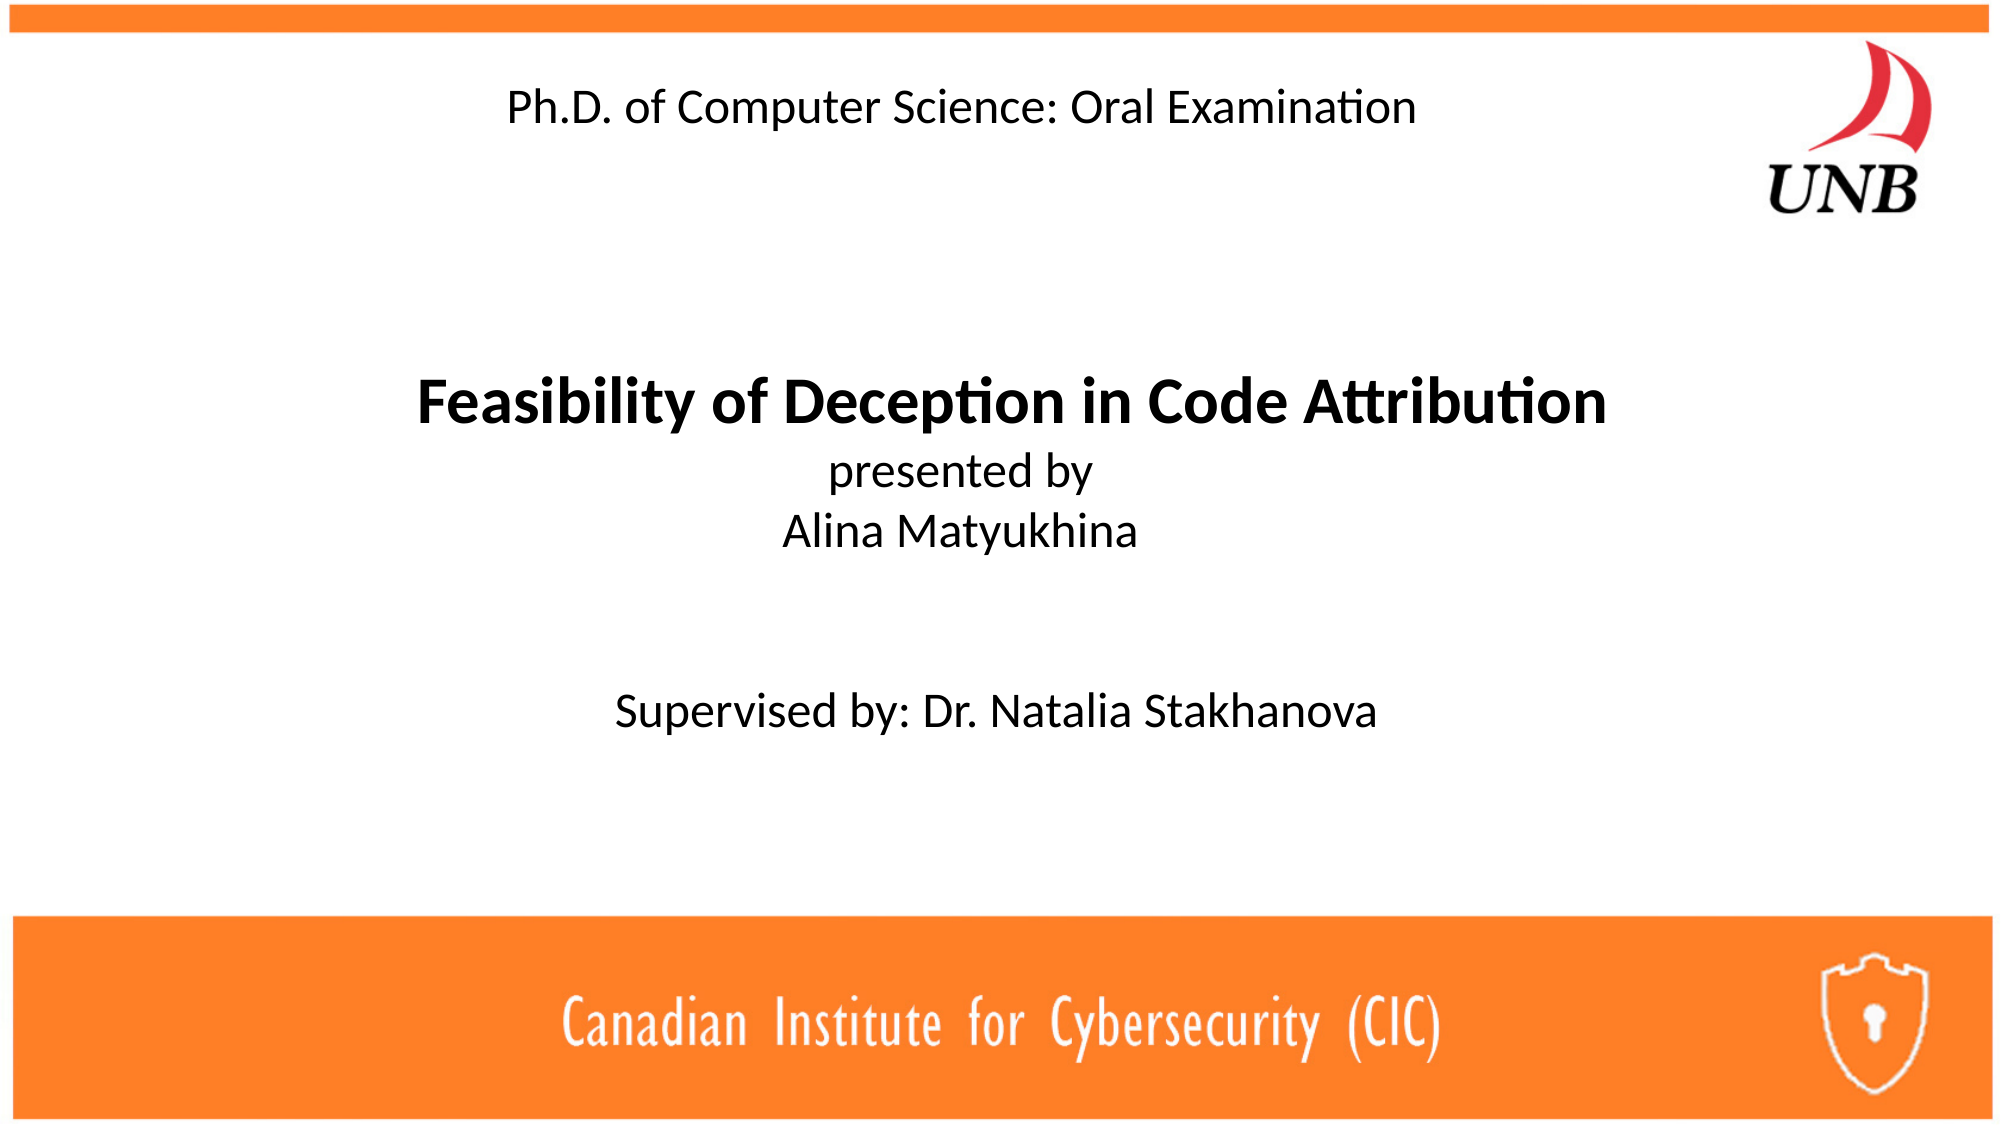

Ph.D. of Computer Science: Oral Examination
       Feasibility of Deception in Code Attribution
presented by
Alina Matyukhina

				Supervised by: Dr. Natalia Stakhanova